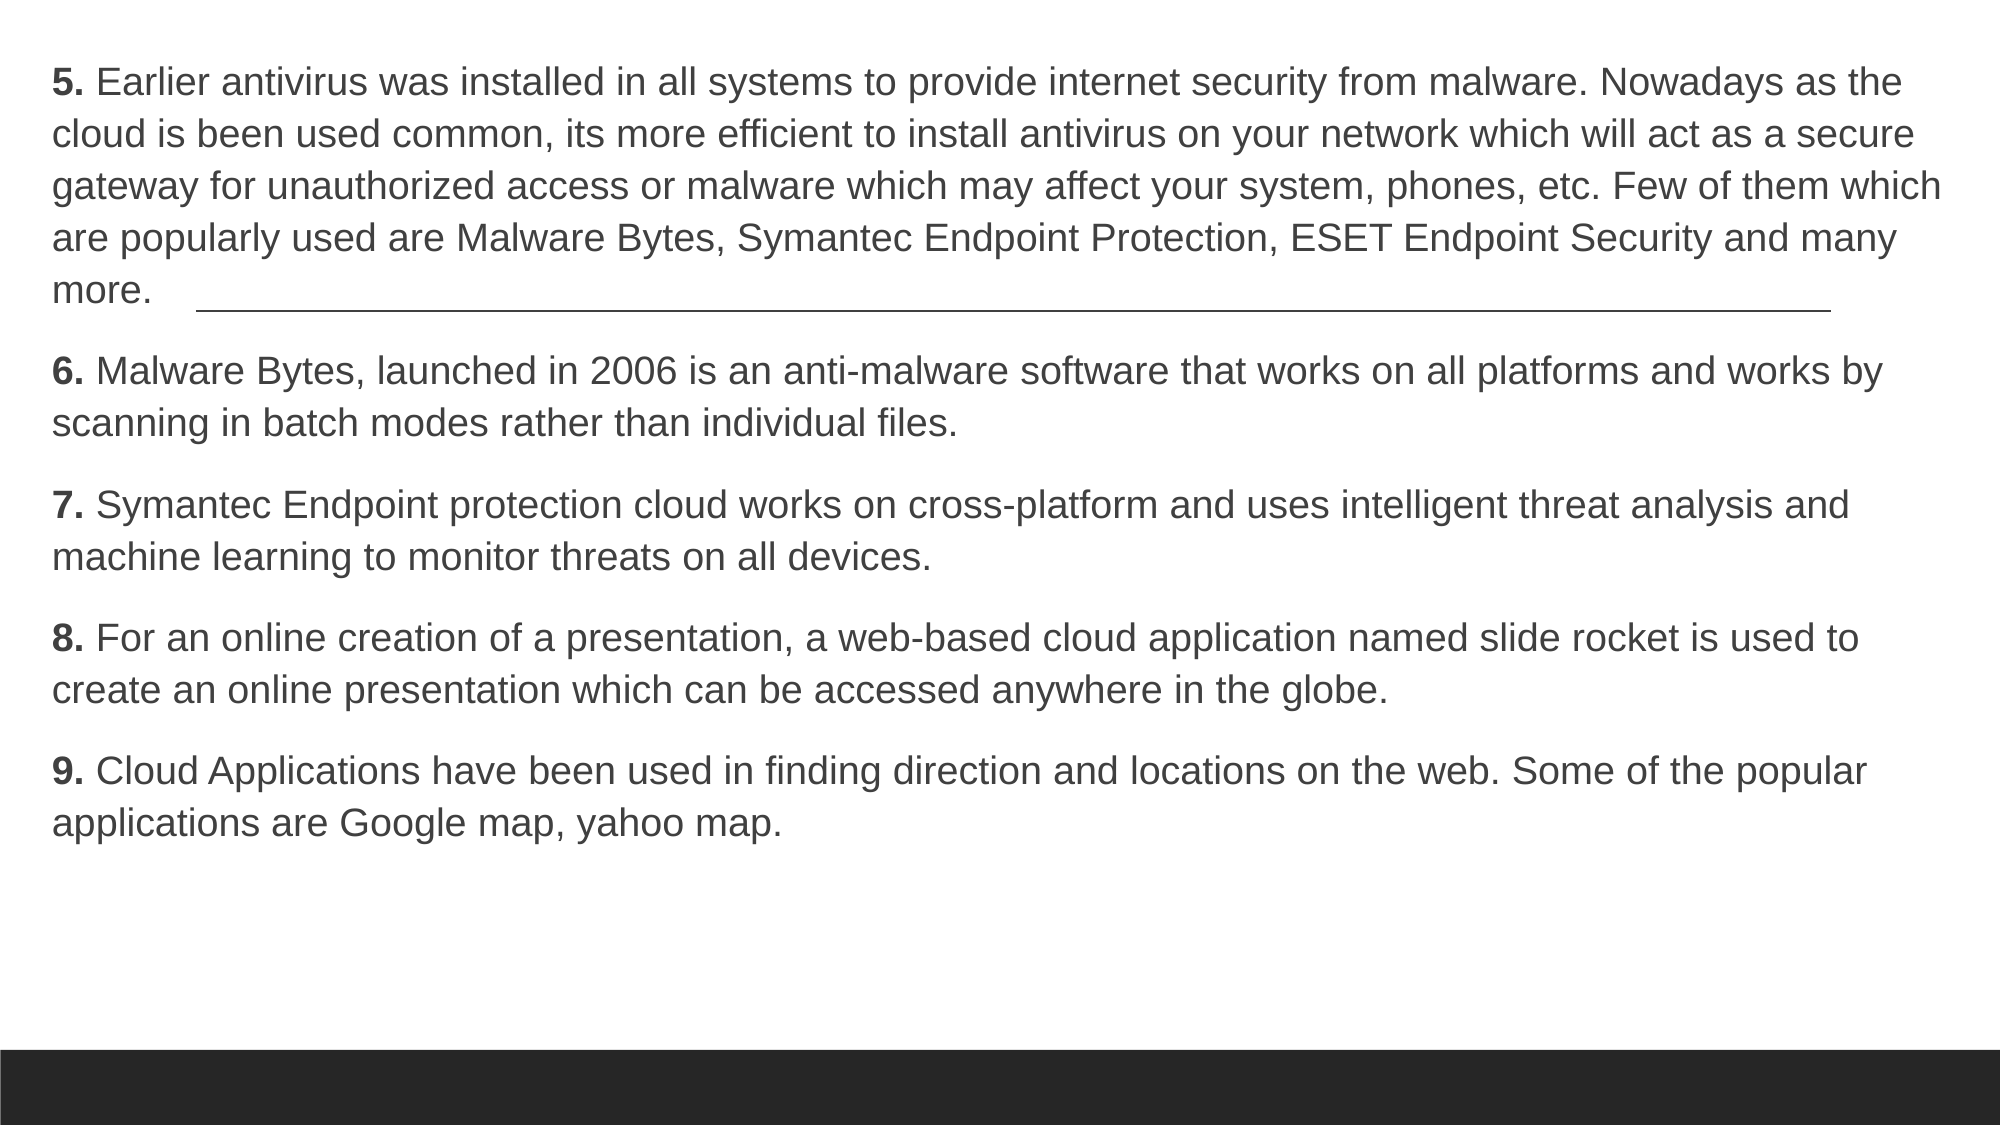

5. Earlier antivirus was installed in all systems to provide internet security from malware. Nowadays as the cloud is been used common, its more efficient to install antivirus on your network which will act as a secure gateway for unauthorized access or malware which may affect your system, phones, etc. Few of them which are popularly used are Malware Bytes, Symantec Endpoint Protection, ESET Endpoint Security and many more.
6. Malware Bytes, launched in 2006 is an anti-malware software that works on all platforms and works by scanning in batch modes rather than individual files.
7. Symantec Endpoint protection cloud works on cross-platform and uses intelligent threat analysis and machine learning to monitor threats on all devices.
8. For an online creation of a presentation, a web-based cloud application named slide rocket is used to create an online presentation which can be accessed anywhere in the globe.
9. Cloud Applications have been used in finding direction and locations on the web. Some of the popular applications are Google map, yahoo map.